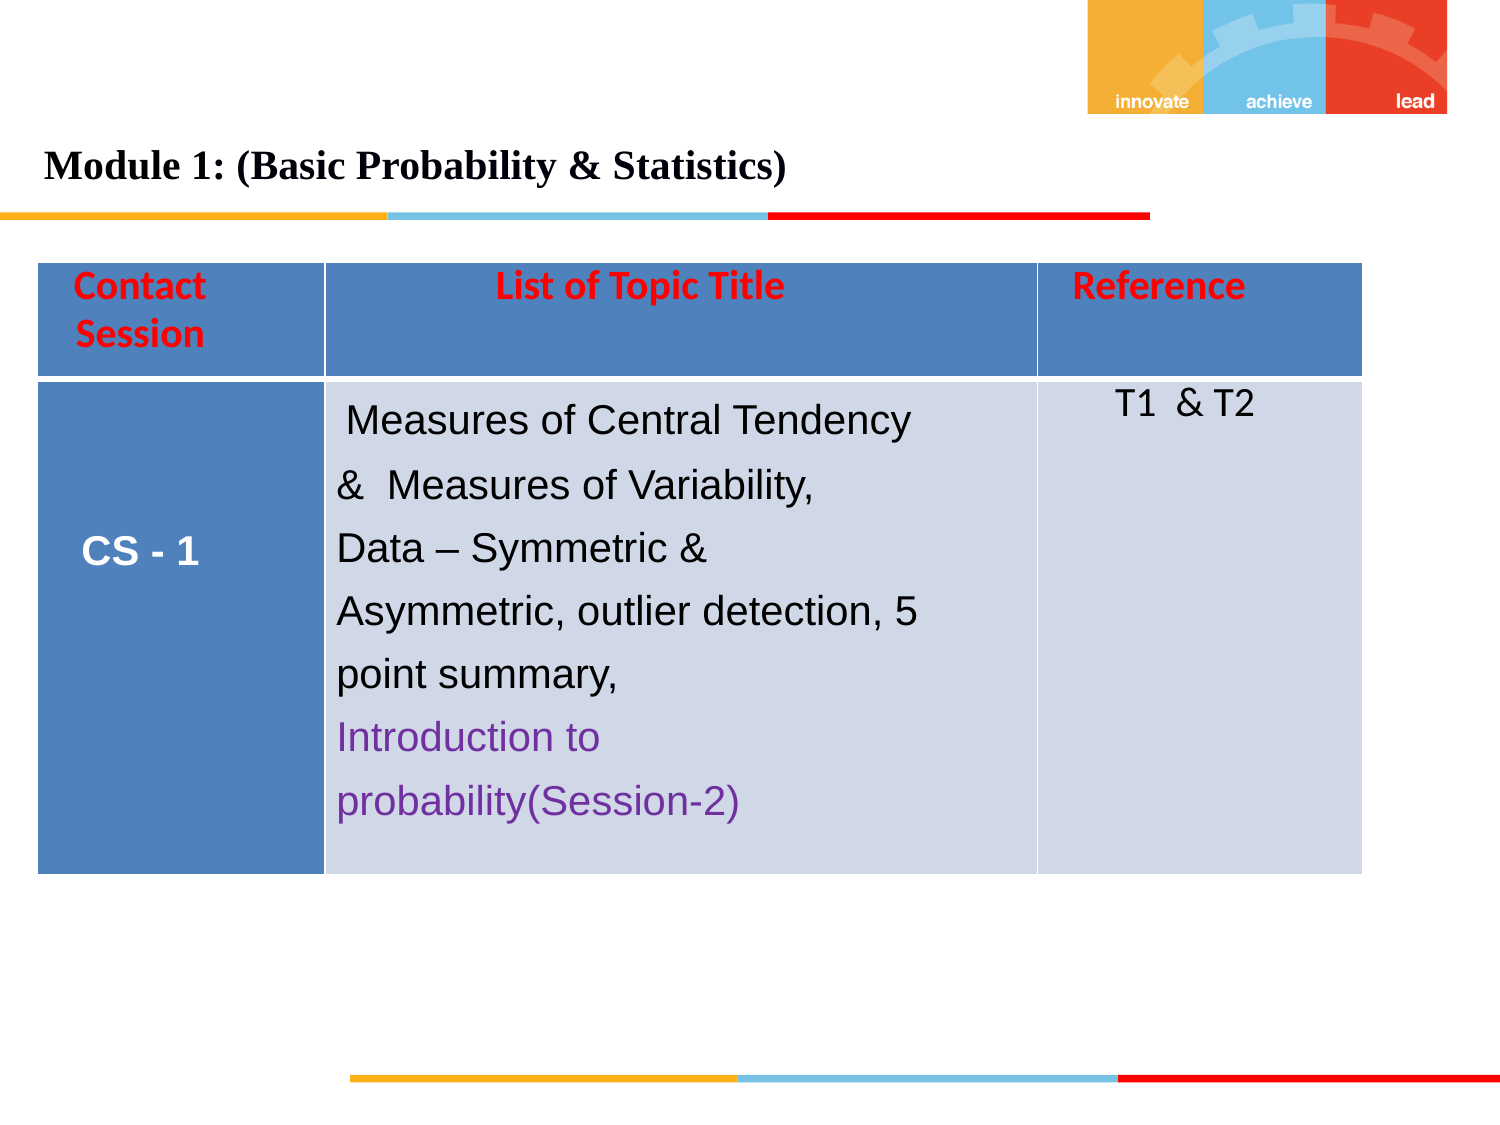

Module 1: (Basic Probability & Statistics)
| Contact Session | List of Topic Title | Reference |
| --- | --- | --- |
| CS - 1 | Measures of Central Tendency & Measures of Variability, Data – Symmetric & Asymmetric, outlier detection, 5 point summary, Introduction to probability(Session-2) | T1 & T2 |